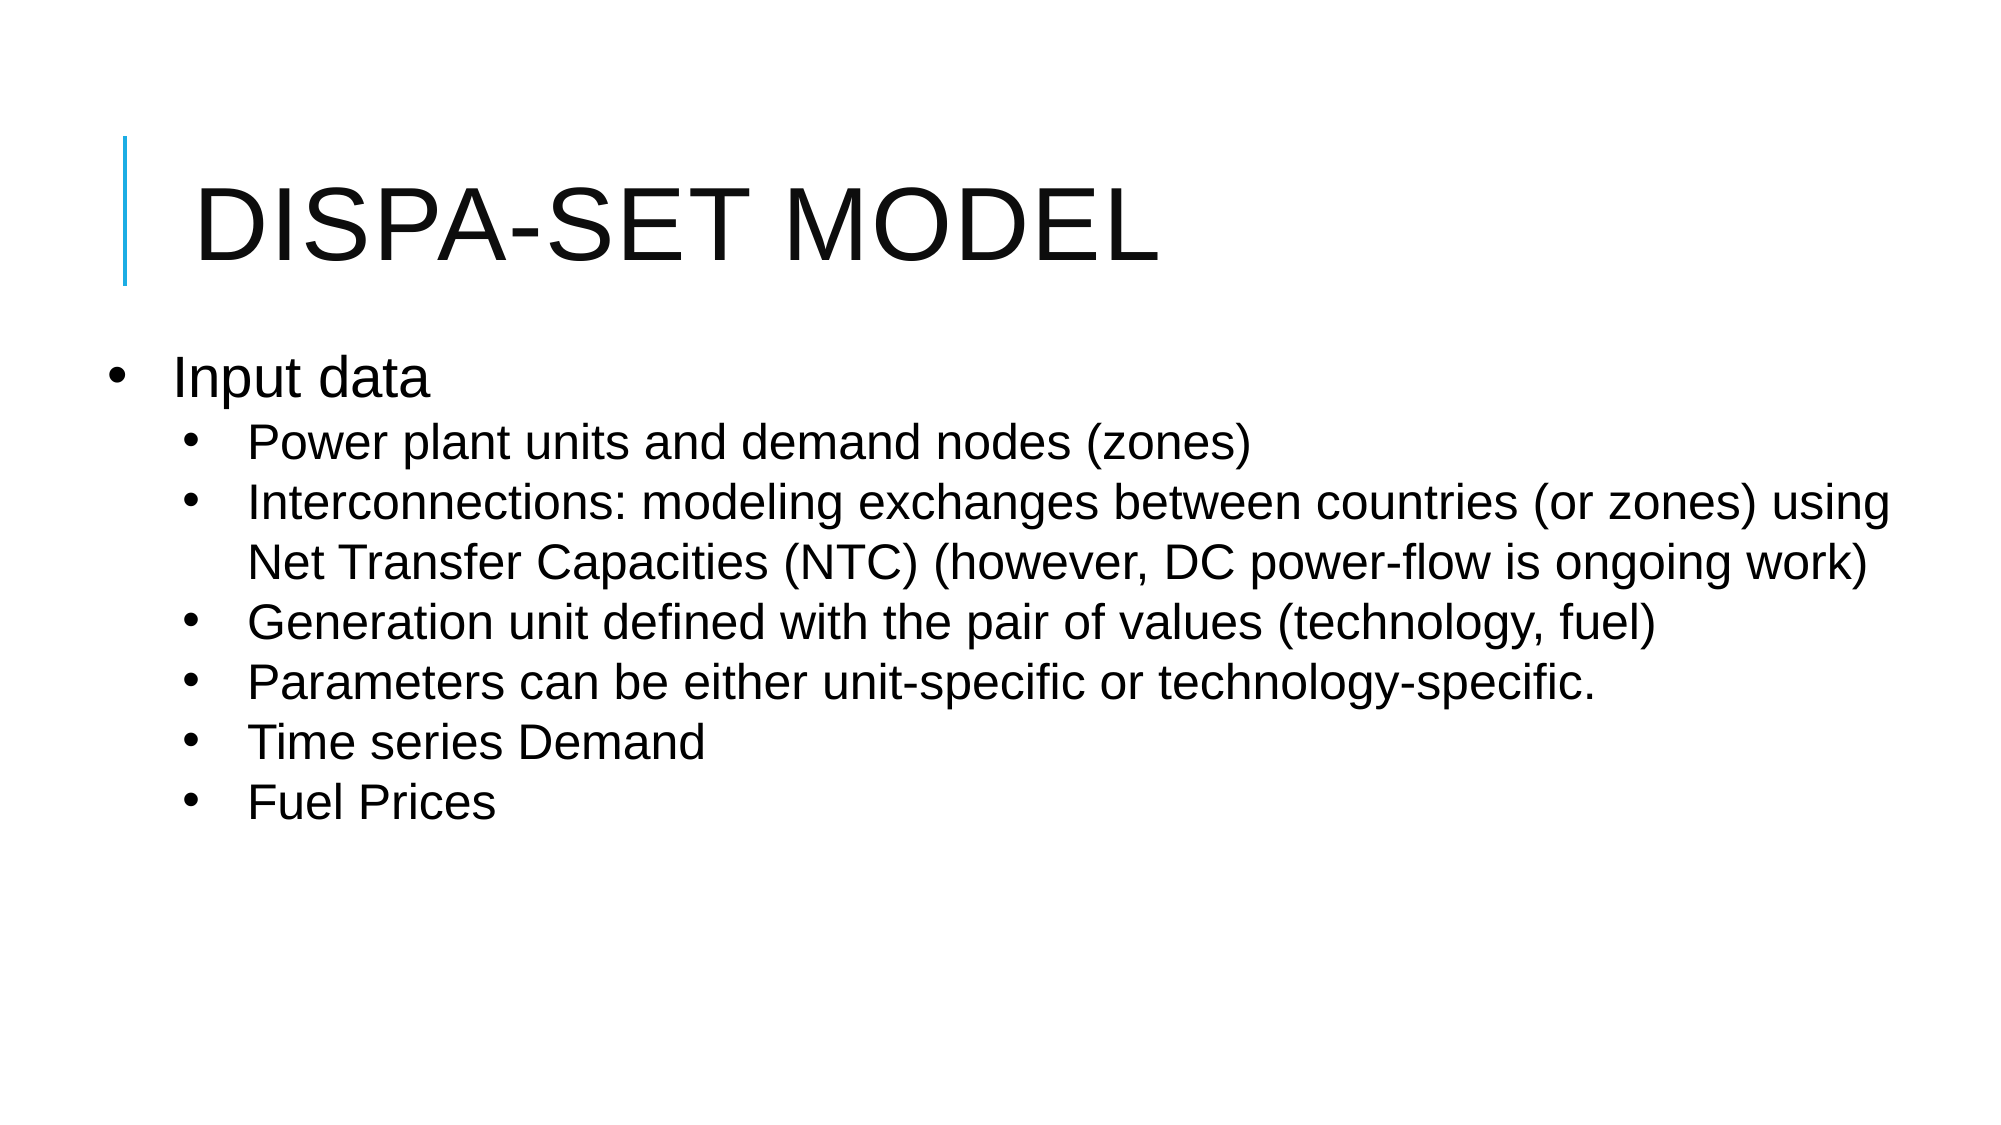

# Dispa-set model

Input data
Power plant units and demand nodes (zones)
Interconnections: modeling exchanges between countries (or zones) using Net Transfer Capacities (NTC) (however, DC power-flow is ongoing work)
Generation unit defined with the pair of values (technology, fuel)
Parameters can be either unit-specific or technology-specific.
Time series Demand
Fuel Prices